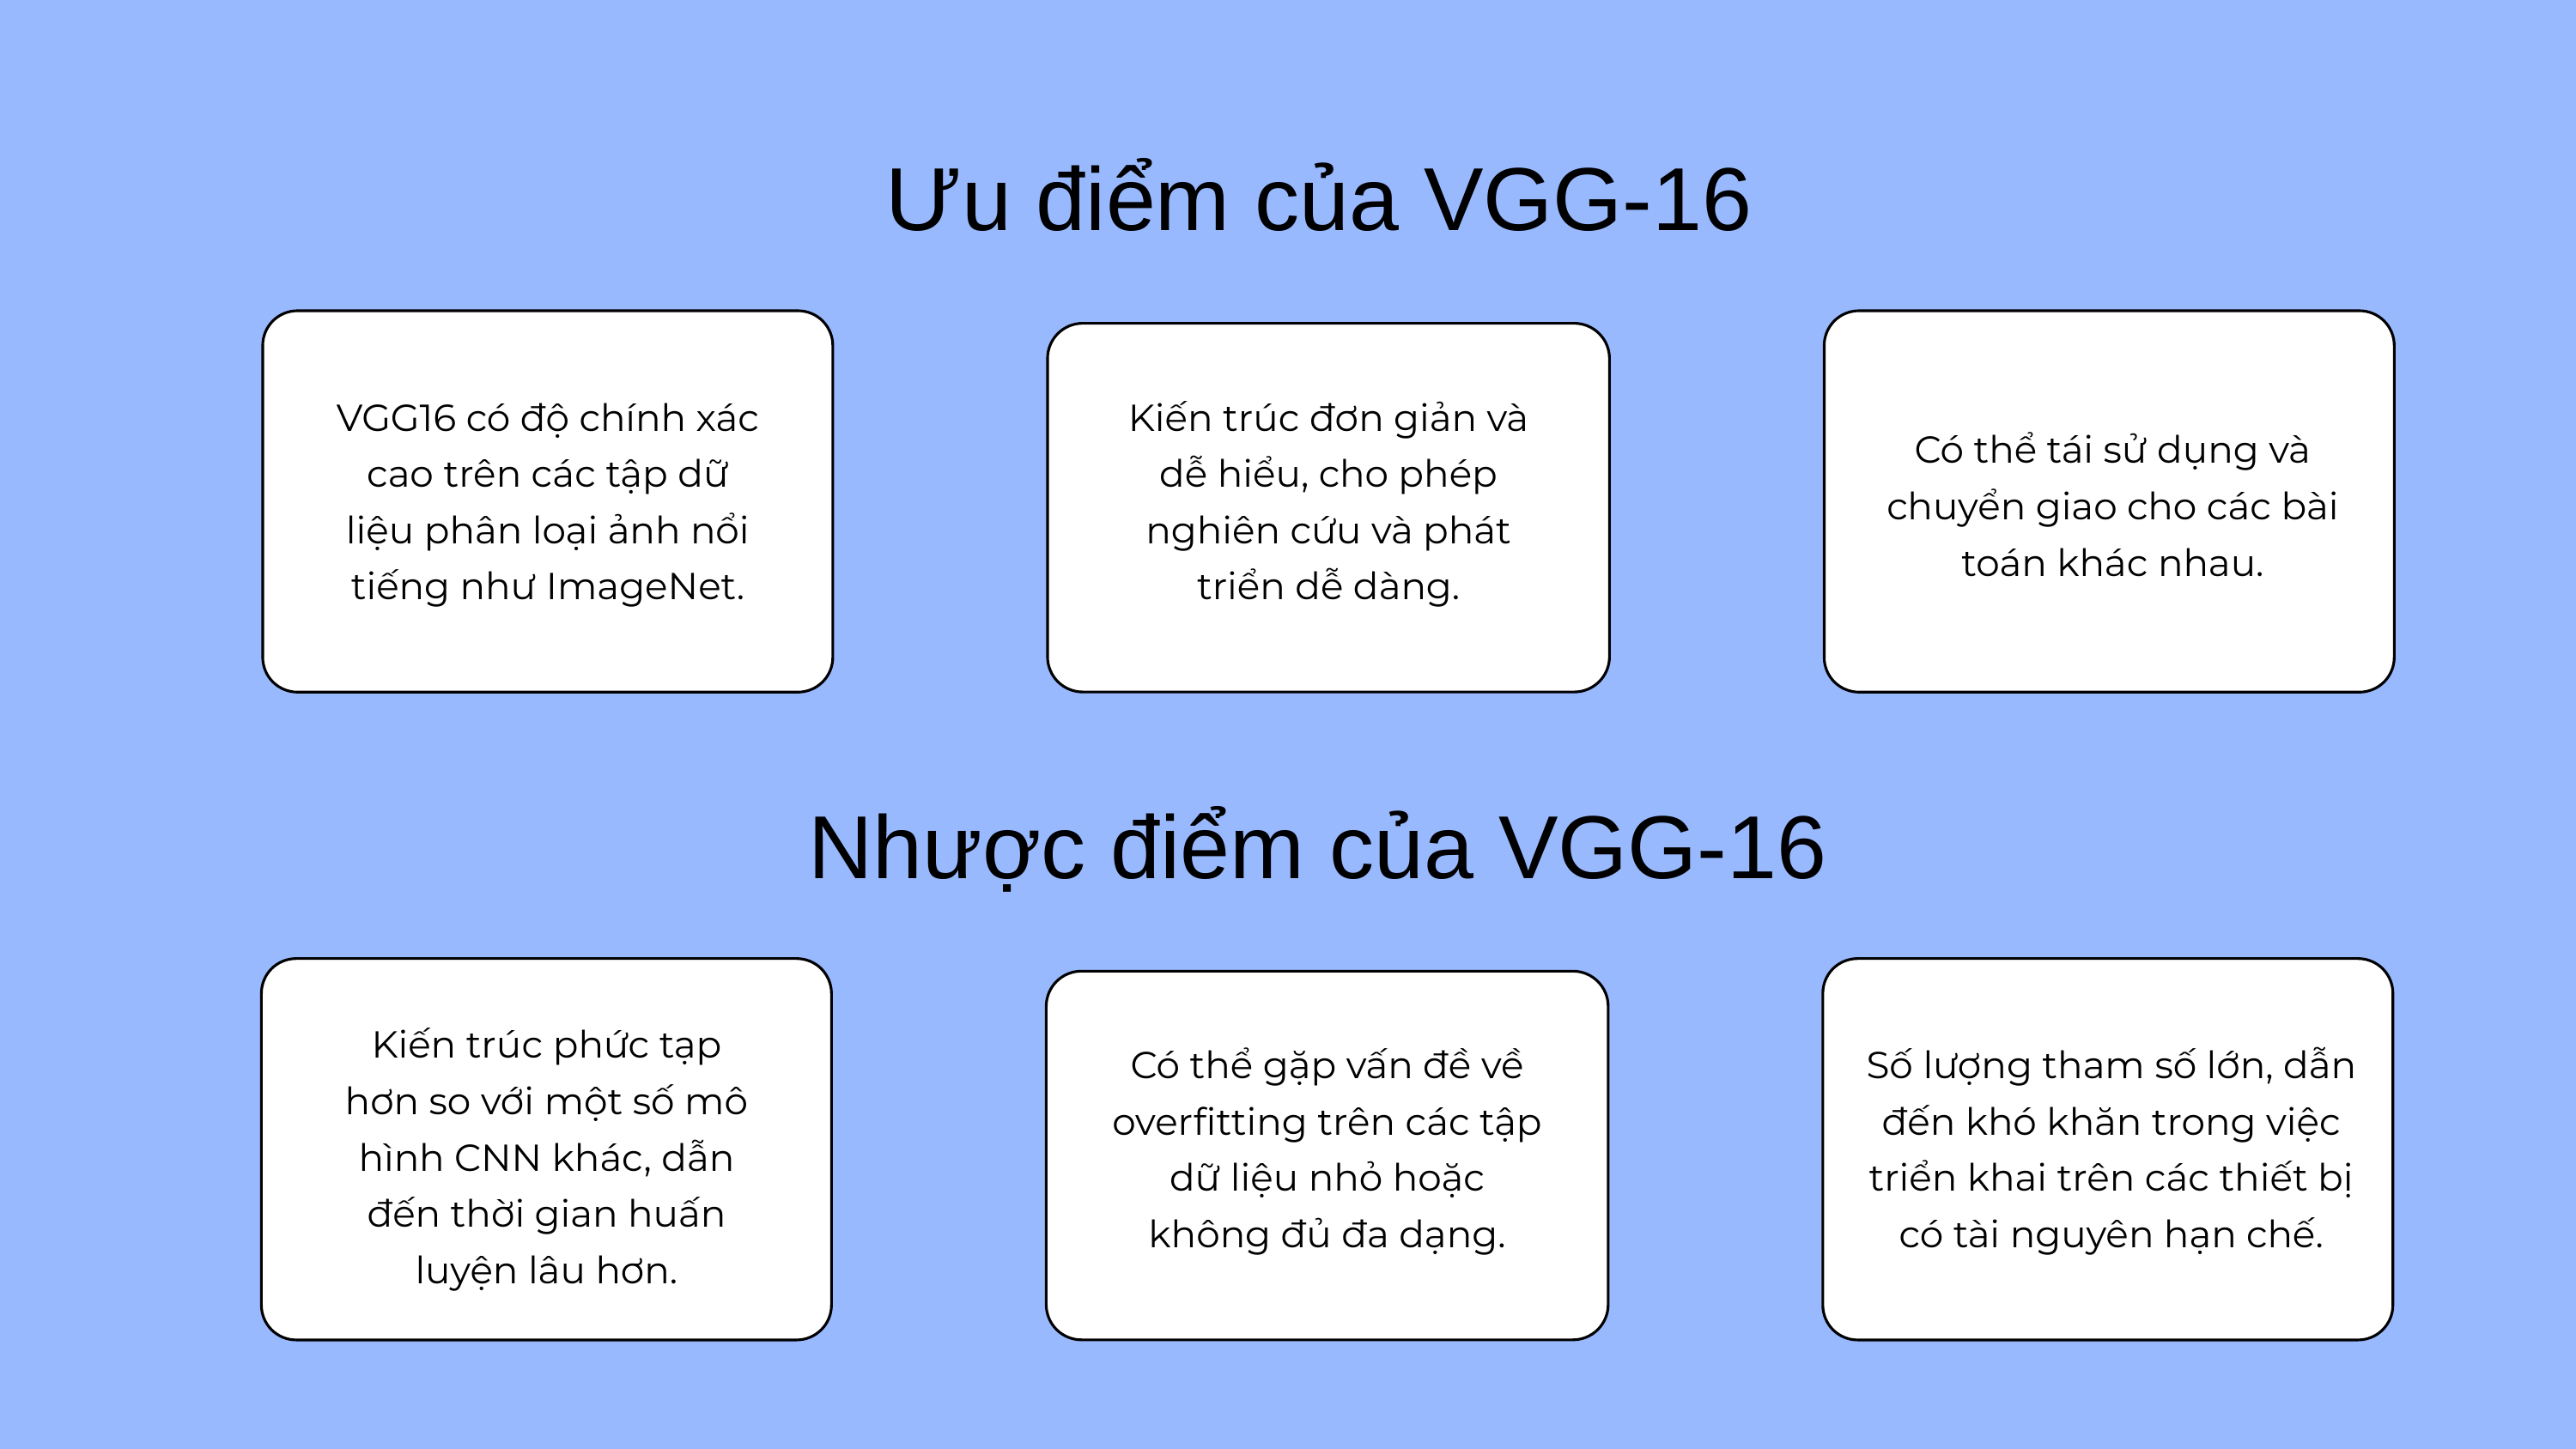

Ưu điểm của VGG-16

VGG16 có độ chính xác cao trên các tập dữ liệu phân loại ảnh nổi tiếng như ImageNet.
Kiến trúc đơn giản và dễ hiểu, cho phép nghiên cứu và phát triển dễ dàng.
Có thể tái sử dụng và chuyển giao cho các bài toán khác nhau.
Nhược điểm của VGG-16

Kiến trúc phức tạp hơn so với một số mô hình CNN khác, dẫn đến thời gian huấn luyện lâu hơn.
Có thể gặp vấn đề về overfitting trên các tập dữ liệu nhỏ hoặc không đủ đa dạng.
Số lượng tham số lớn, dẫn đến khó khăn trong việc triển khai trên các thiết bị có tài nguyên hạn chế.